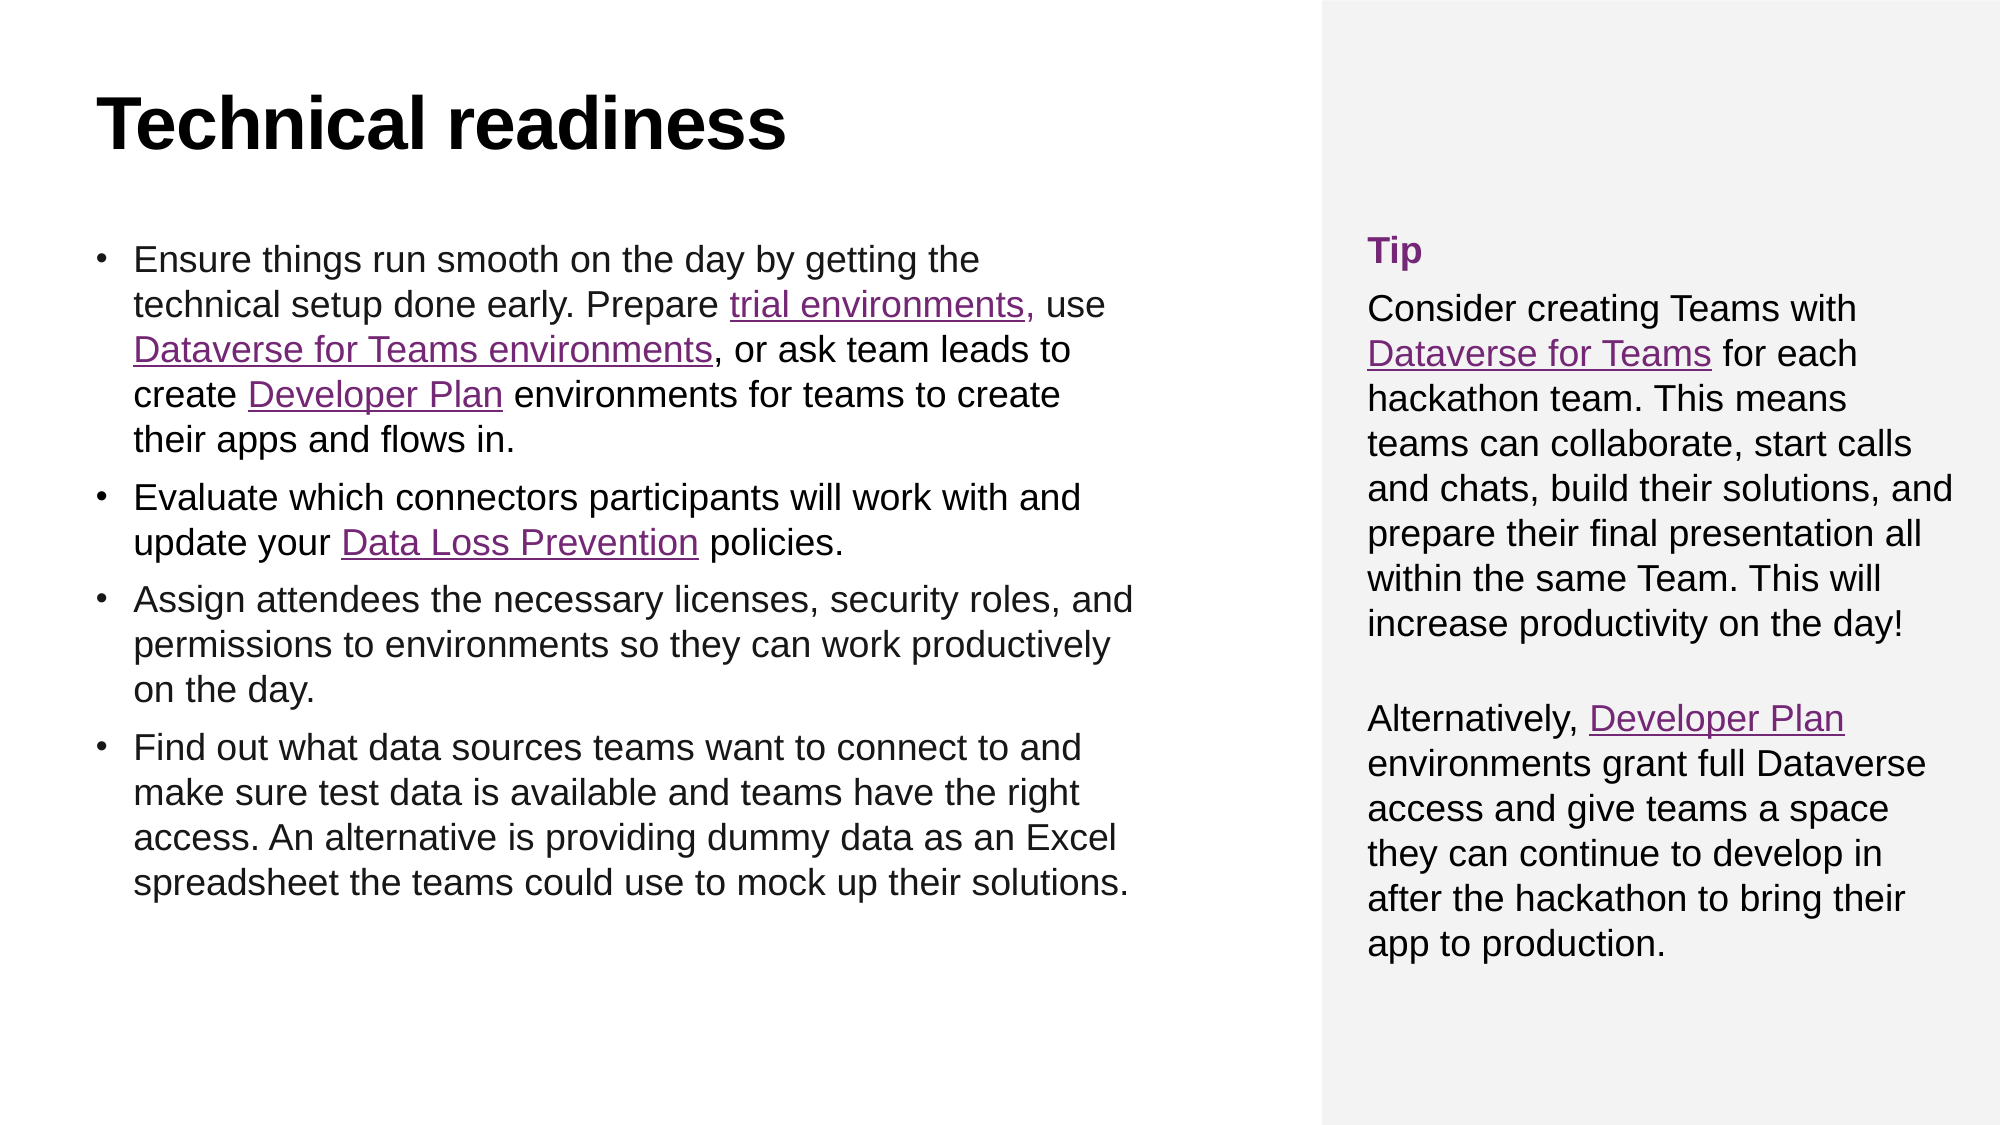

# Technical readiness
Tip
Consider creating Teams with Dataverse for Teams for each hackathon team. This means teams can collaborate, start calls and chats, build their solutions, and prepare their final presentation all within the same Team. This will increase productivity on the day!
Alternatively, Developer Plan environments grant full Dataverse access and give teams a space they can continue to develop in after the hackathon to bring their app to production.
Ensure things run smooth on the day by getting the technical setup done early. Prepare trial environments, use Dataverse for Teams environments, or ask team leads to create Developer Plan environments for teams to create their apps and flows in.
Evaluate which connectors participants will work with and update your Data Loss Prevention policies.
Assign attendees the necessary licenses, security roles, and permissions to environments so they can work productively on the day.
Find out what data sources teams want to connect to and make sure test data is available and teams have the right access. An alternative is providing dummy data as an Excel spreadsheet the teams could use to mock up their solutions.